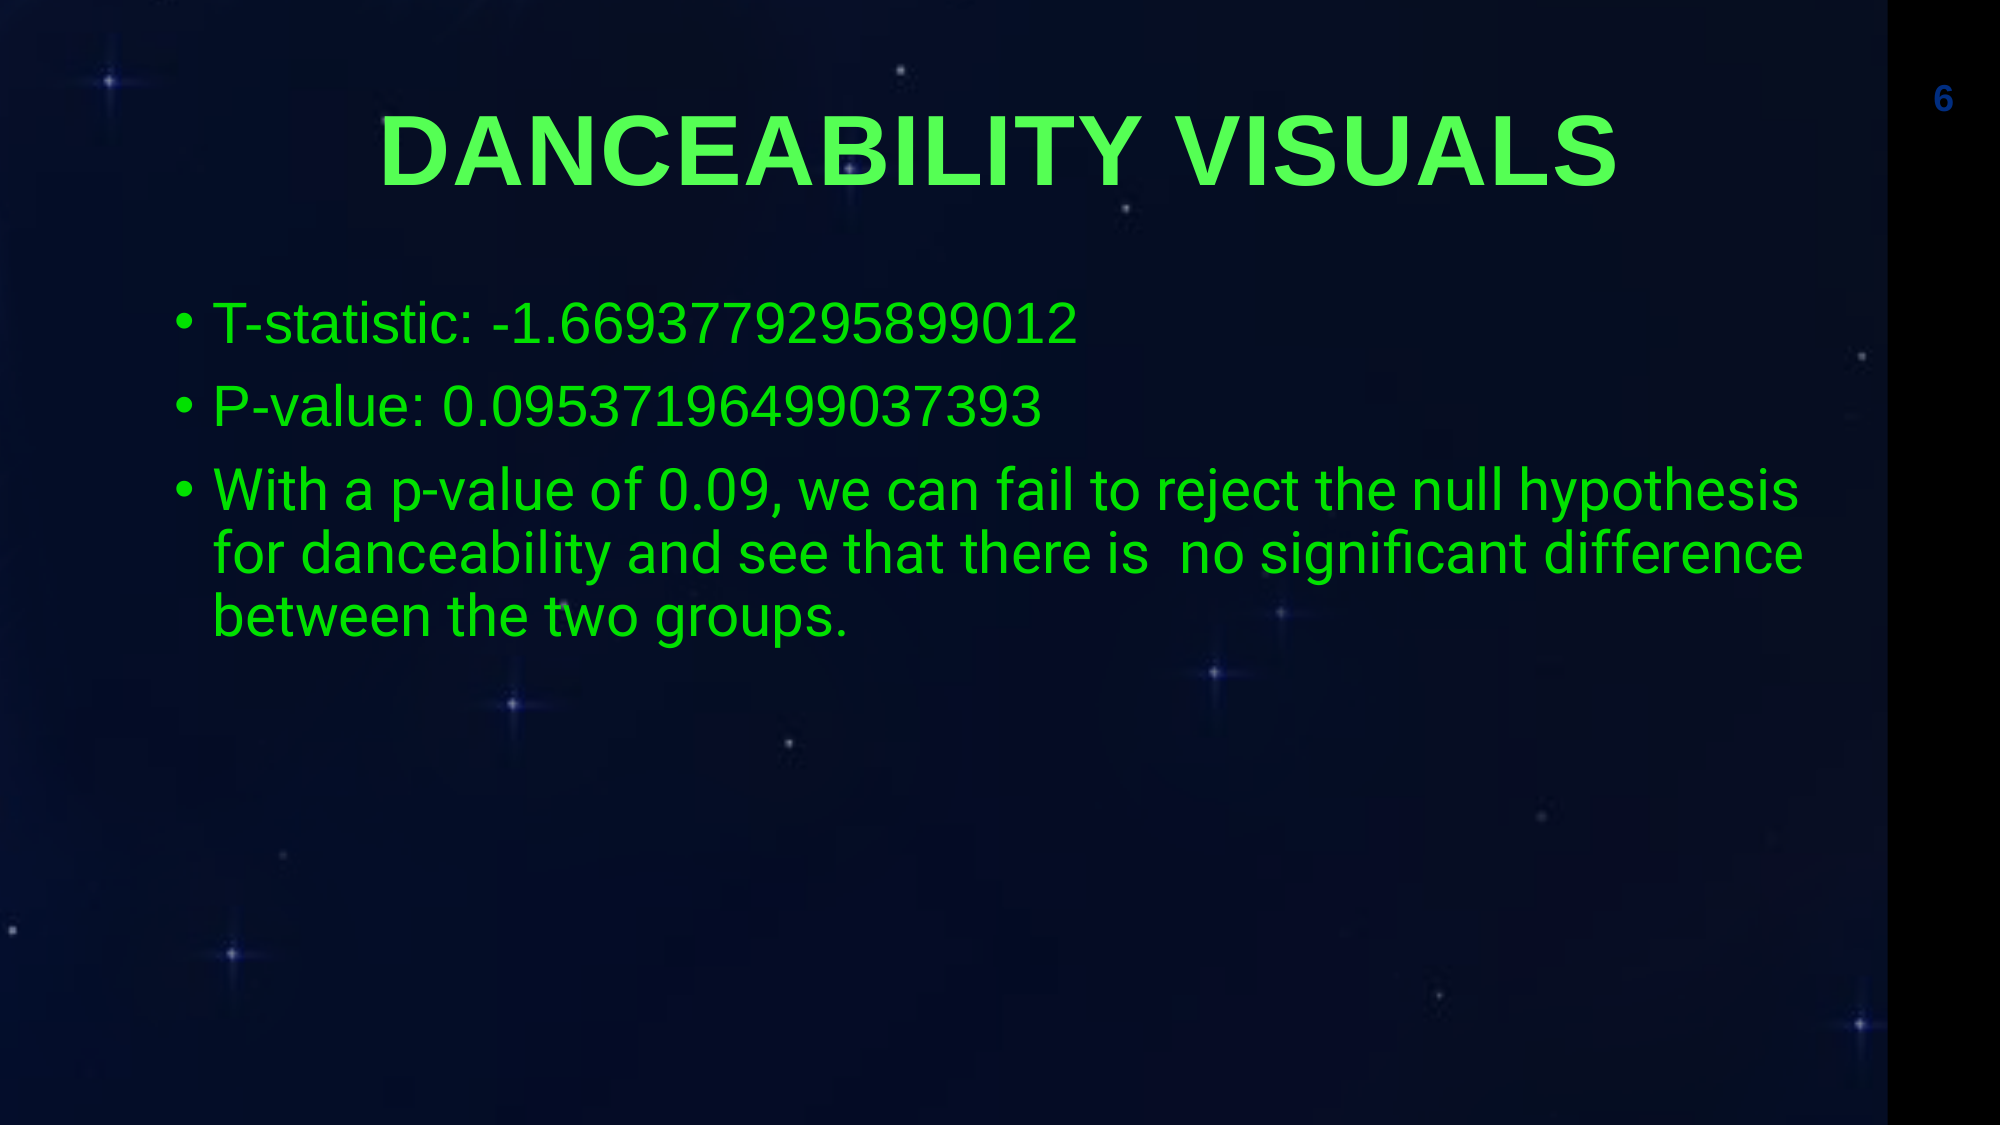

# Danceability visuals
6
T-statistic: -1.6693779295899012
P-value: 0.09537196499037393
With a p-value of 0.09, we can fail to reject the null hypothesis for danceability and see that there is  no significant difference between the two groups.